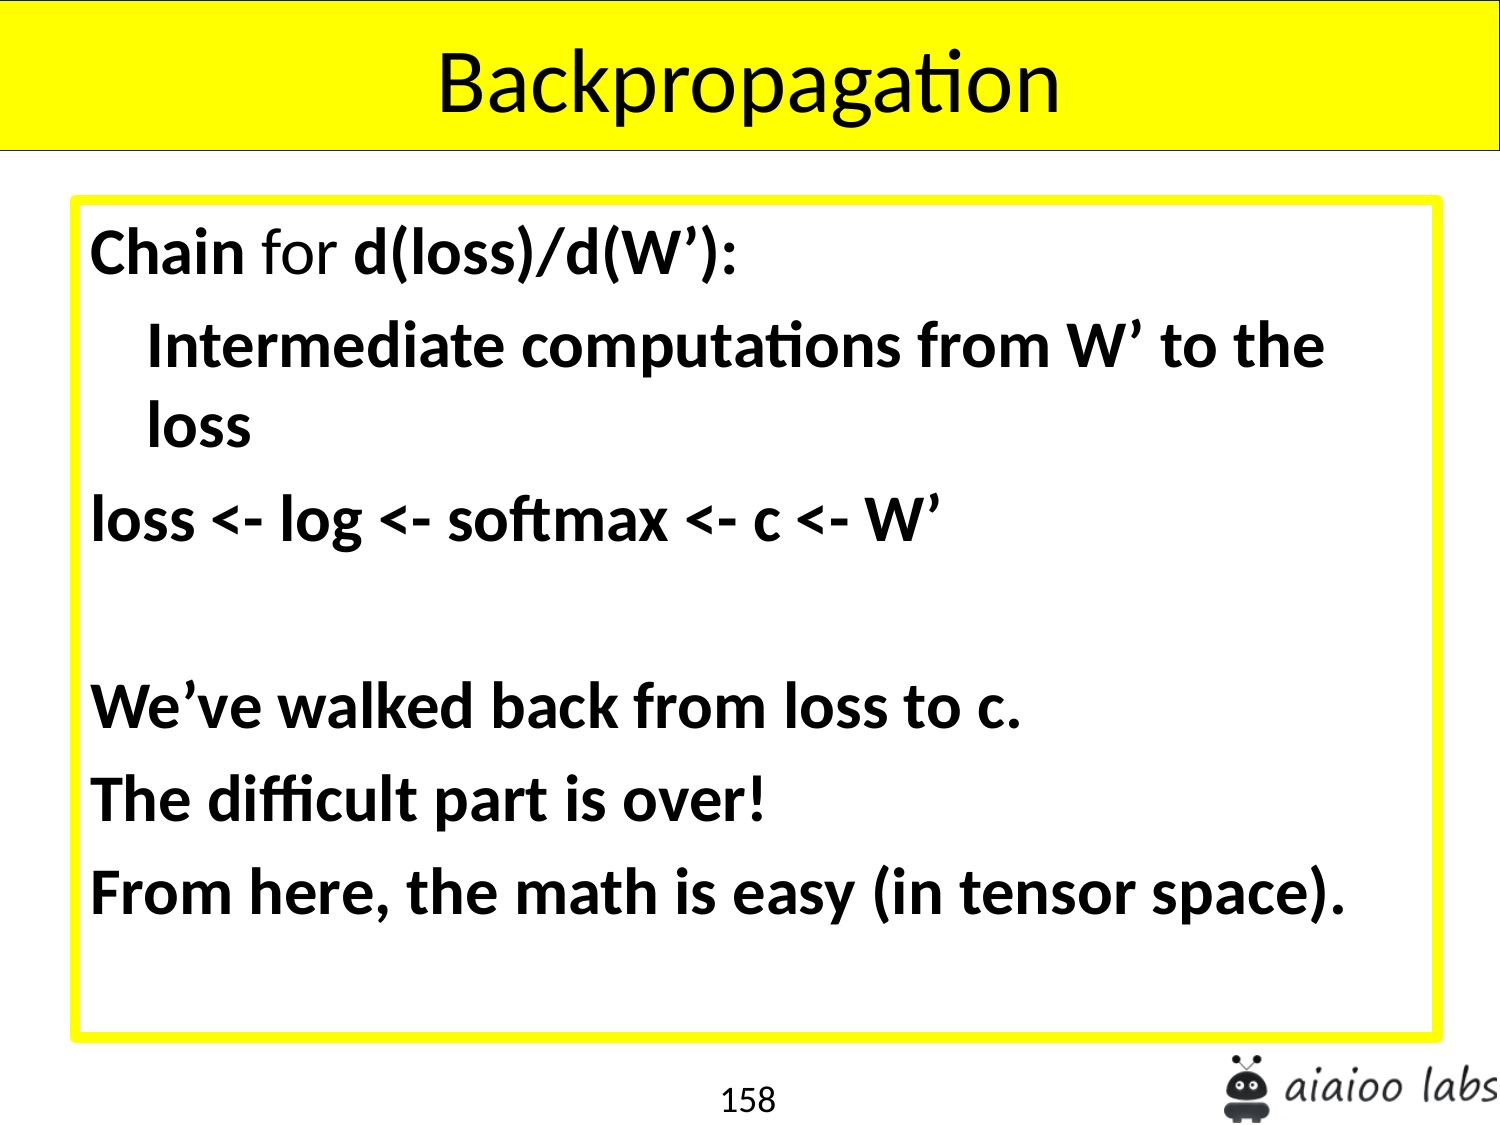

Backpropagation
Chain for d(loss)/d(W’):
	Intermediate computations from W’ to the loss
loss <- log <- softmax <- c <- W’

We’ve walked back from loss to c.
The difficult part is over!
From here, the math is easy (in tensor space).